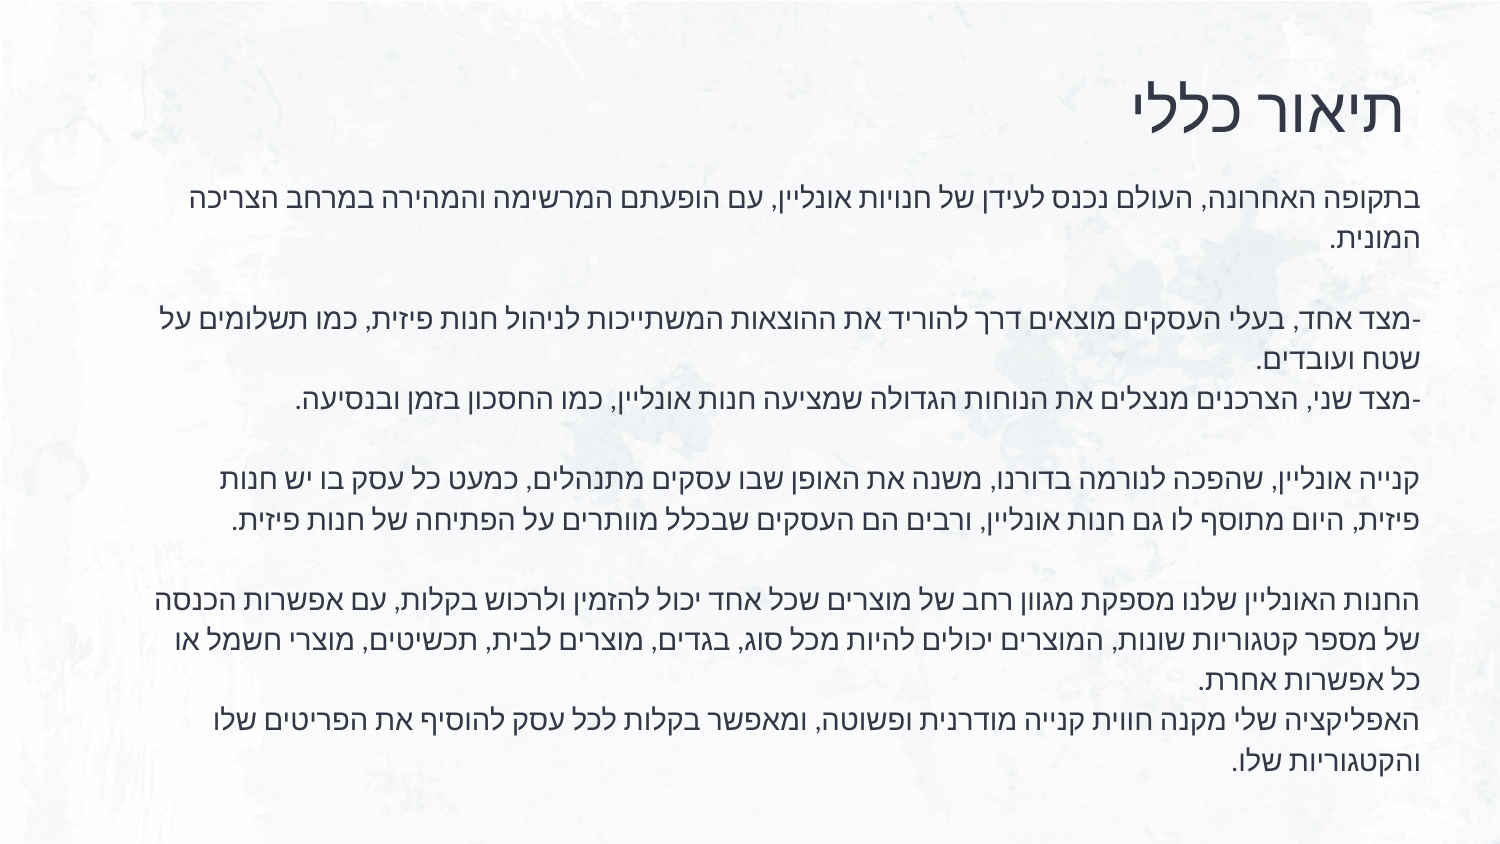

תיאור כללי
בתקופה האחרונה, העולם נכנס לעידן של חנויות אונליין, עם הופעתם המרשימה והמהירה במרחב הצריכה המונית.

-מצד אחד, בעלי העסקים מוצאים דרך להוריד את ההוצאות המשתייכות לניהול חנות פיזית, כמו תשלומים על שטח ועובדים.
-מצד שני, הצרכנים מנצלים את הנוחות הגדולה שמציעה חנות אונליין, כמו החסכון בזמן ובנסיעה.

קנייה אונליין, שהפכה לנורמה בדורנו, משנה את האופן שבו עסקים מתנהלים, כמעט כל עסק בו יש חנות פיזית, היום מתוסף לו גם חנות אונליין, ורבים הם העסקים שבכלל מוותרים על הפתיחה של חנות פיזית.

החנות האונליין שלנו מספקת מגוון רחב של מוצרים שכל אחד יכול להזמין ולרכוש בקלות, עם אפשרות הכנסה של מספר קטגוריות שונות, המוצרים יכולים להיות מכל סוג, בגדים, מוצרים לבית, תכשיטים, מוצרי חשמל או כל אפשרות אחרת.
האפליקציה שלי מקנה חווית קנייה מודרנית ופשוטה, ומאפשר בקלות לכל עסק להוסיף את הפריטים שלו והקטגוריות שלו.